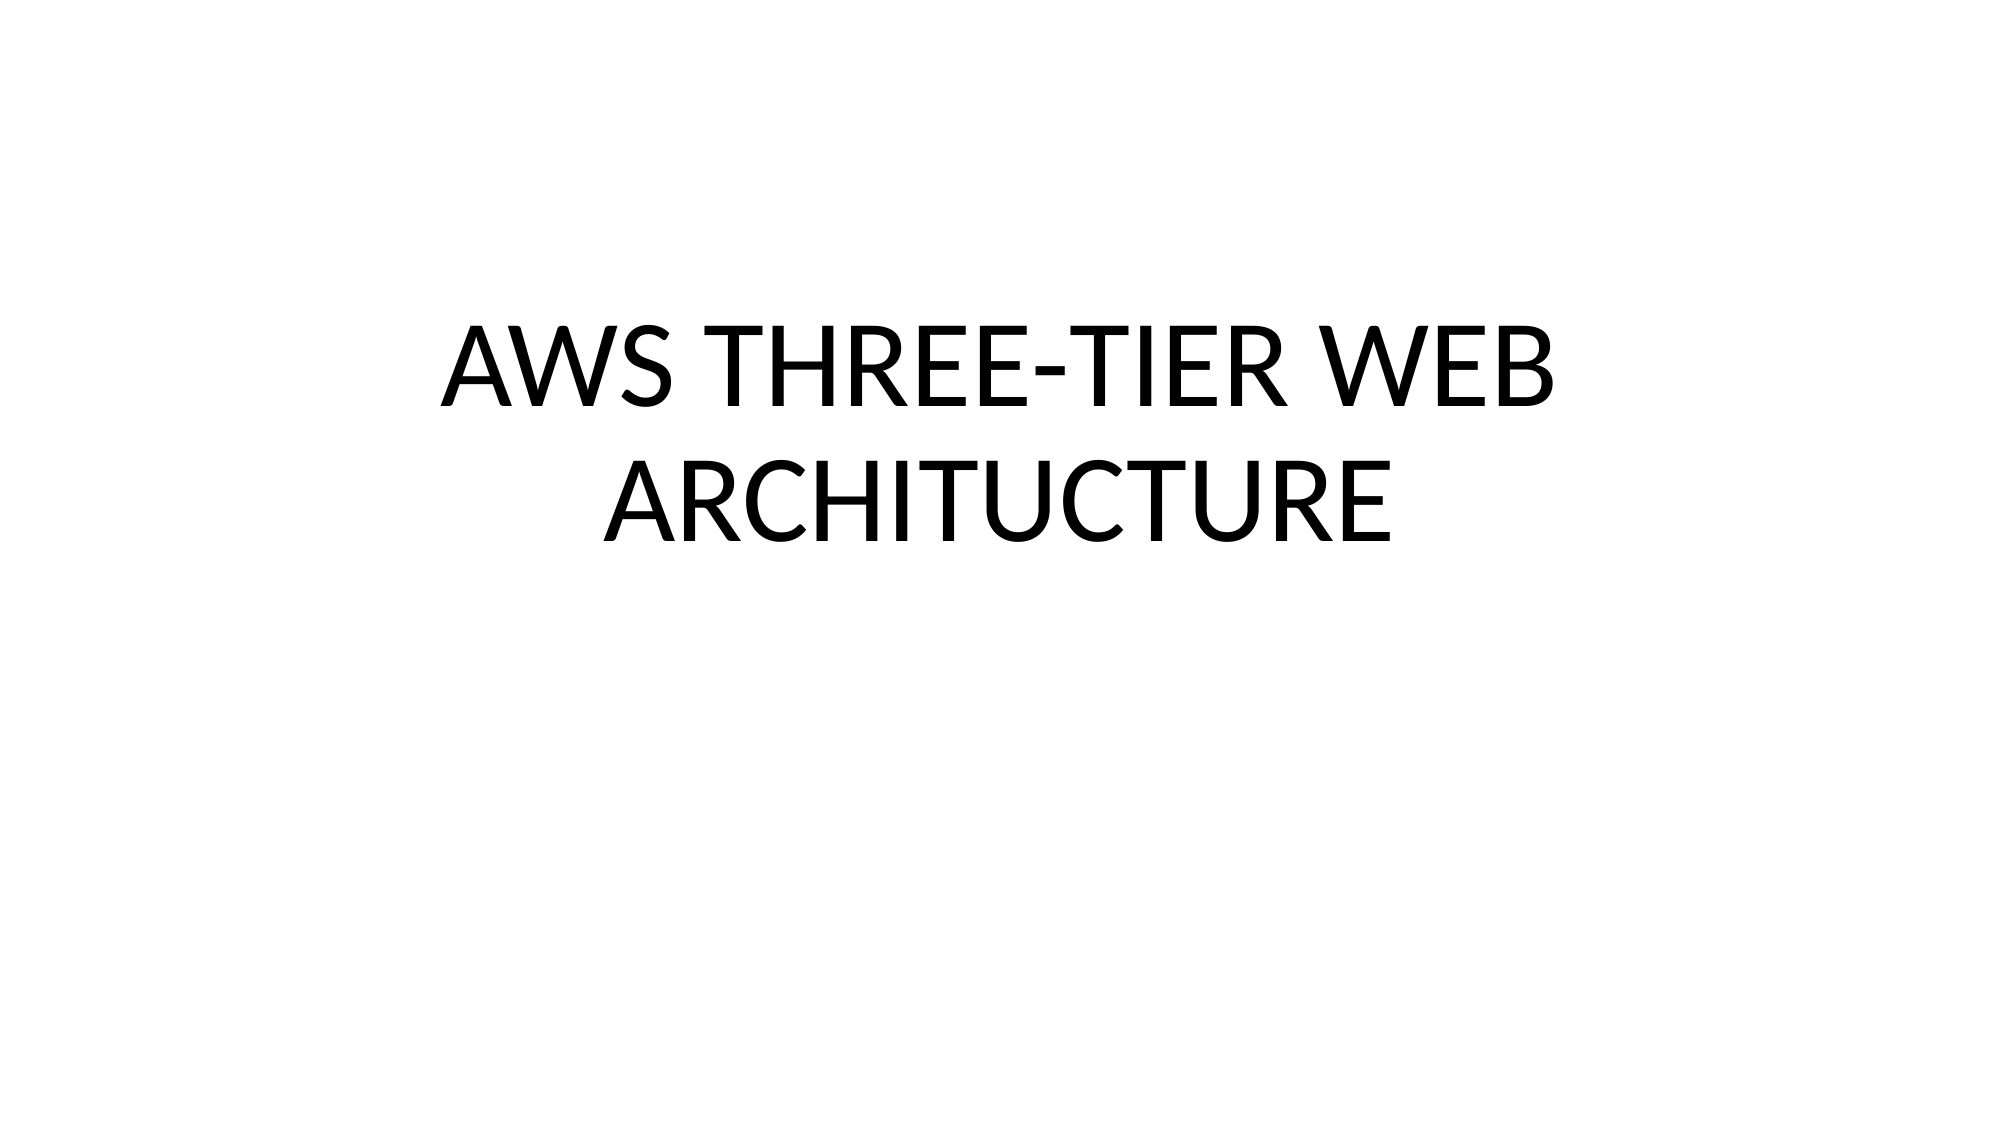

# AWS THREE-TIER WEB ARCHITUCTURE
by Akash Gowda